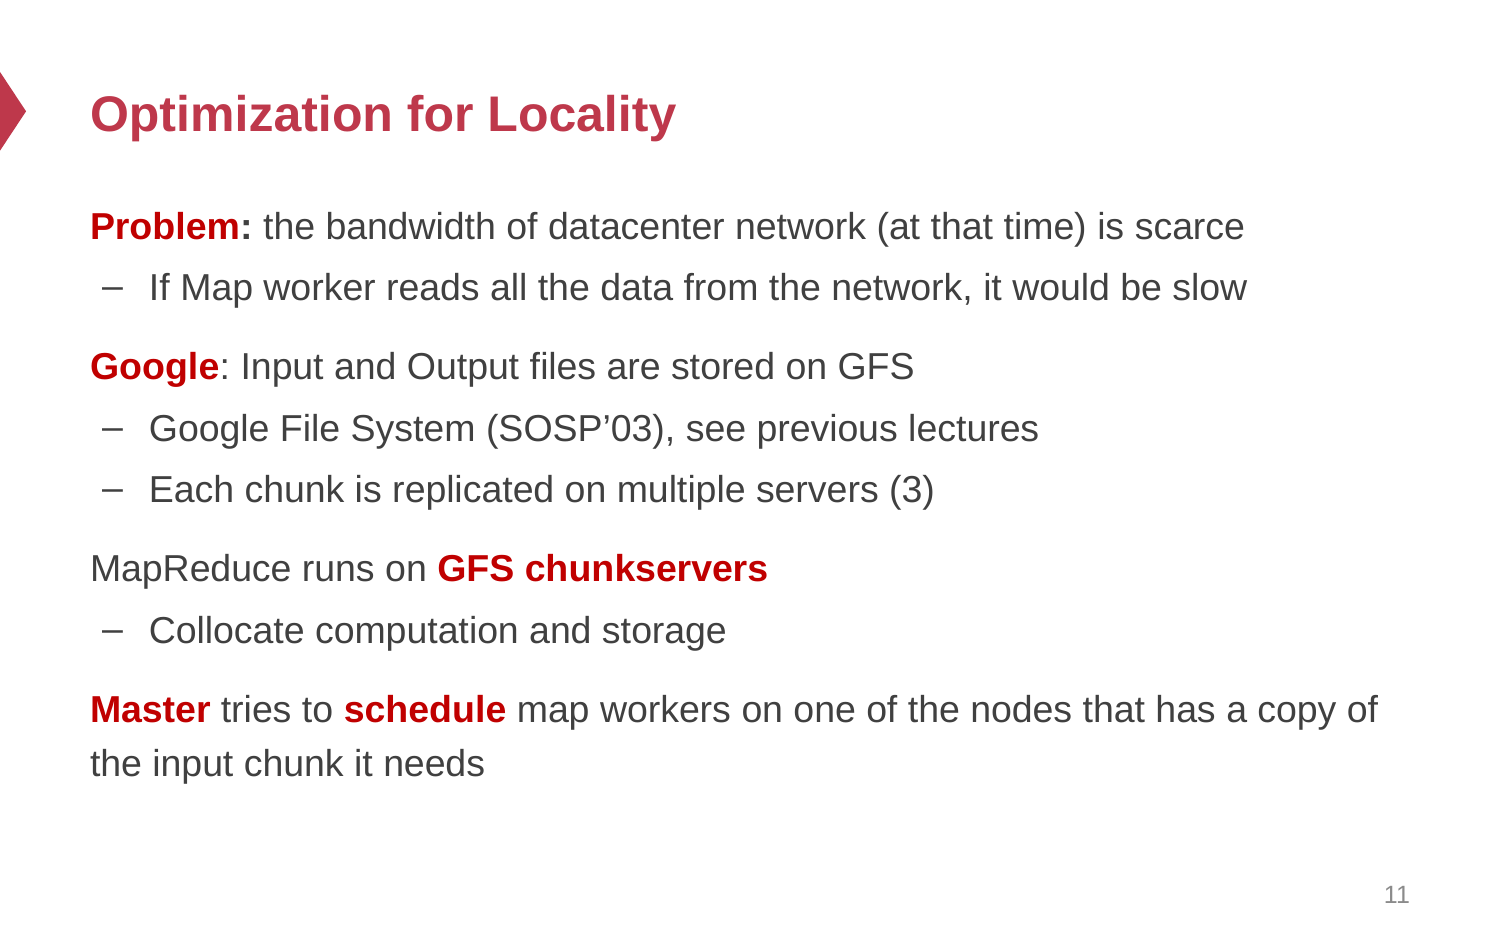

# Optimization for Locality
Problem: the bandwidth of datacenter network (at that time) is scarce
If Map worker reads all the data from the network, it would be slow
Google: Input and Output files are stored on GFS
Google File System (SOSP’03), see previous lectures
Each chunk is replicated on multiple servers (3)
MapReduce runs on GFS chunkservers
Collocate computation and storage
Master tries to schedule map workers on one of the nodes that has a copy of the input chunk it needs
11